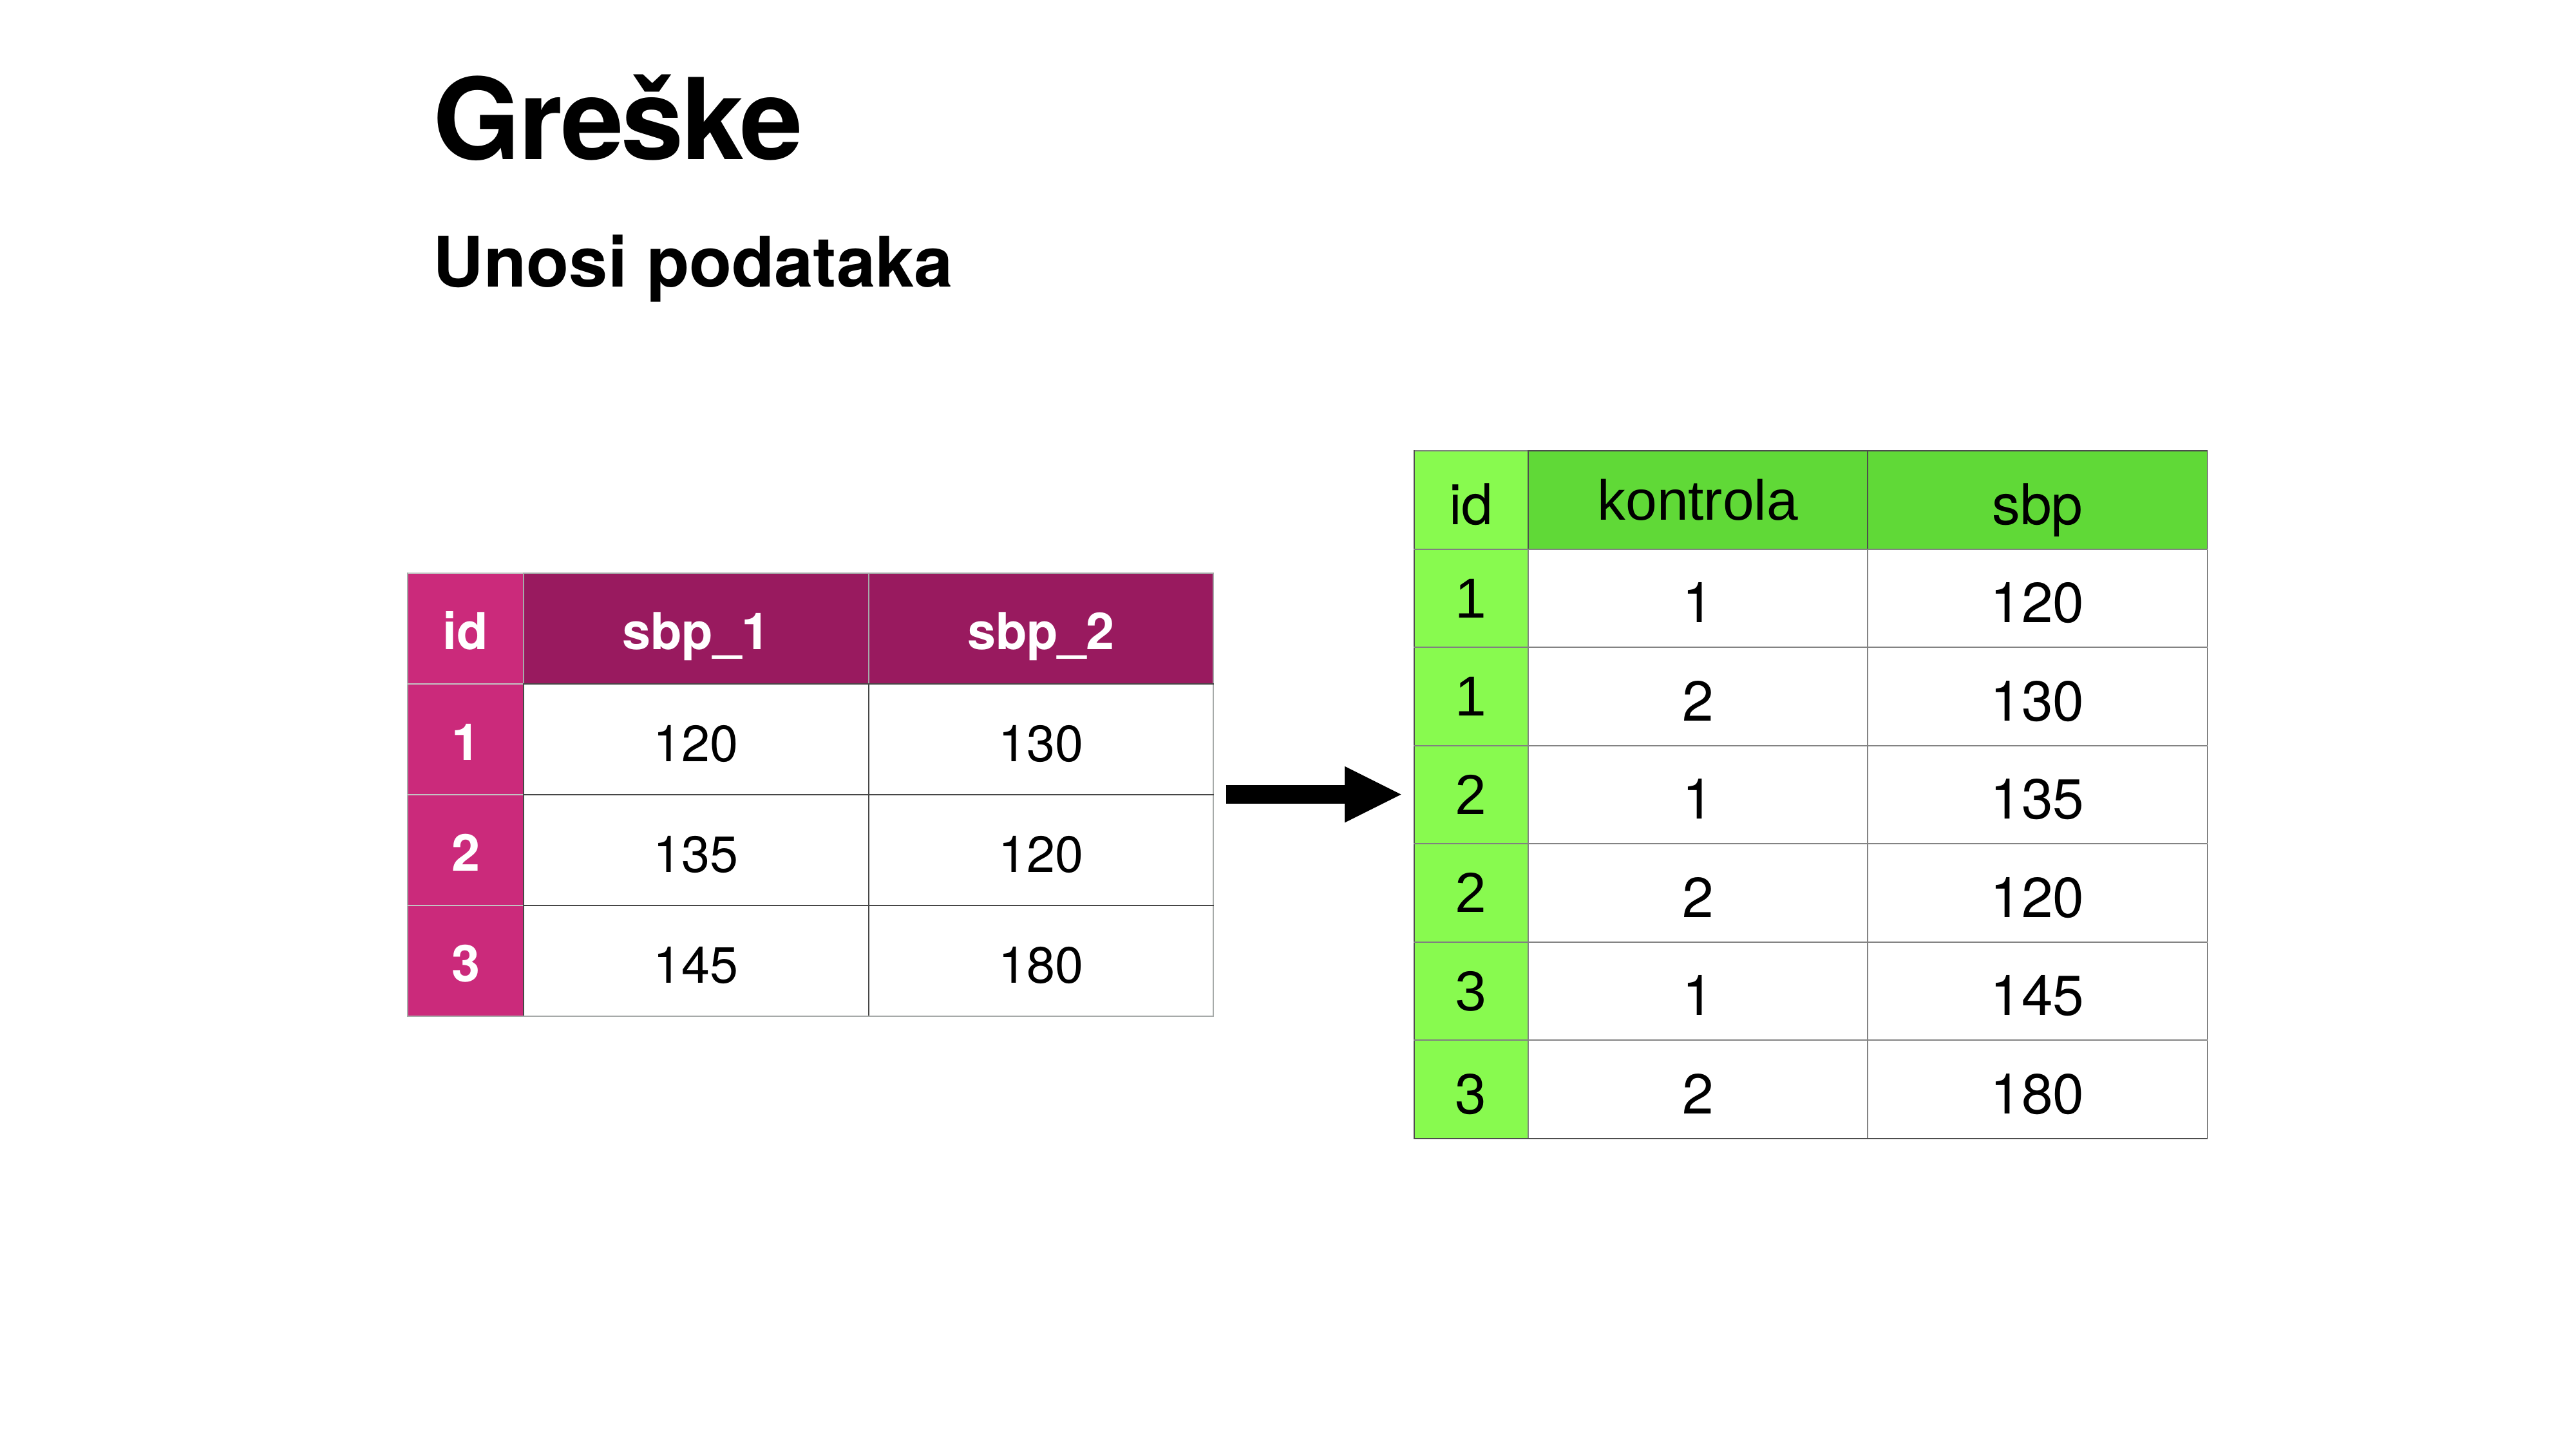

# Greške
Unosi podataka
| id | kontrola | sbp |
| --- | --- | --- |
| 1 | 1 | 120 |
| 1 | 2 | 130 |
| 2 | 1 | 135 |
| 2 | 2 | 120 |
| 3 | 1 | 145 |
| 3 | 2 | 180 |
| id | sbp\_1 | sbp\_2 |
| --- | --- | --- |
| 1 | 120 | 130 |
| 2 | 135 | 120 |
| 3 | 145 | 180 |